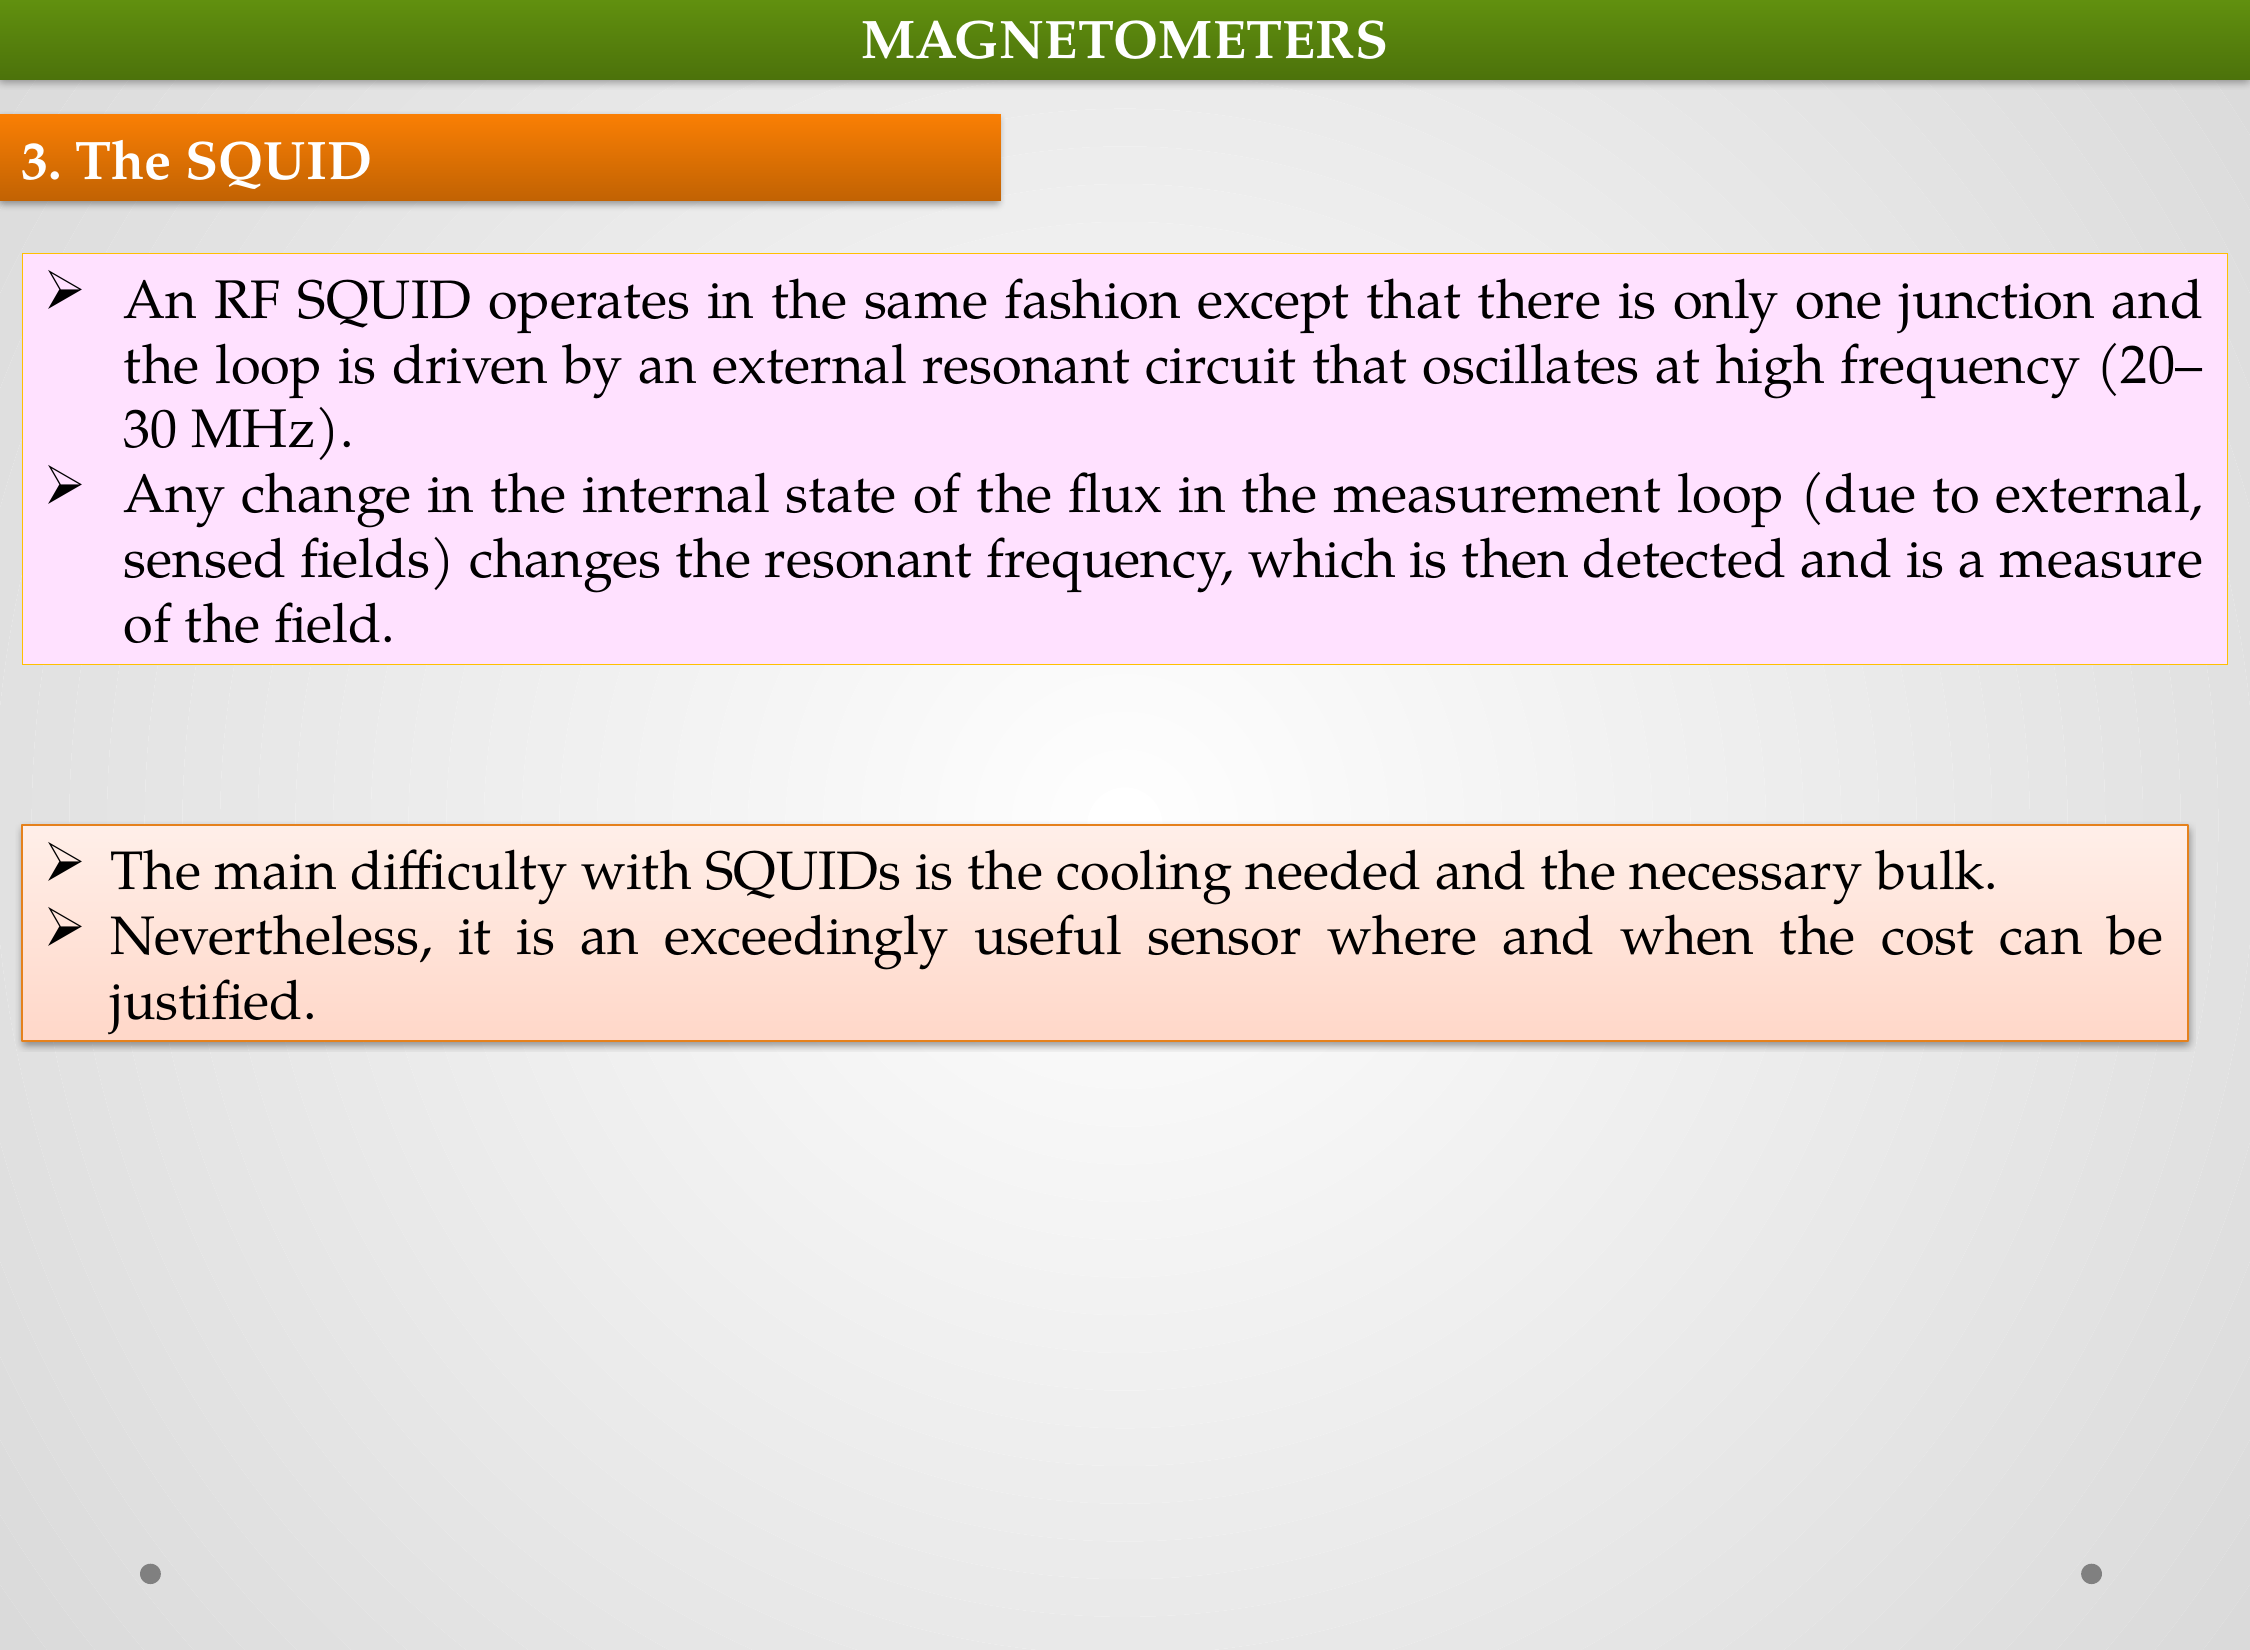

MAGNETOMETERS
3. The SQUID
An RF SQUID operates in the same fashion except that there is only one junction and the loop is driven by an external resonant circuit that oscillates at high frequency (20–30 MHz).
Any change in the internal state of the flux in the measurement loop (due to external, sensed fields) changes the resonant frequency, which is then detected and is a measure of the field.
The main difficulty with SQUIDs is the cooling needed and the necessary bulk.
Nevertheless, it is an exceedingly useful sensor where and when the cost can be justified.